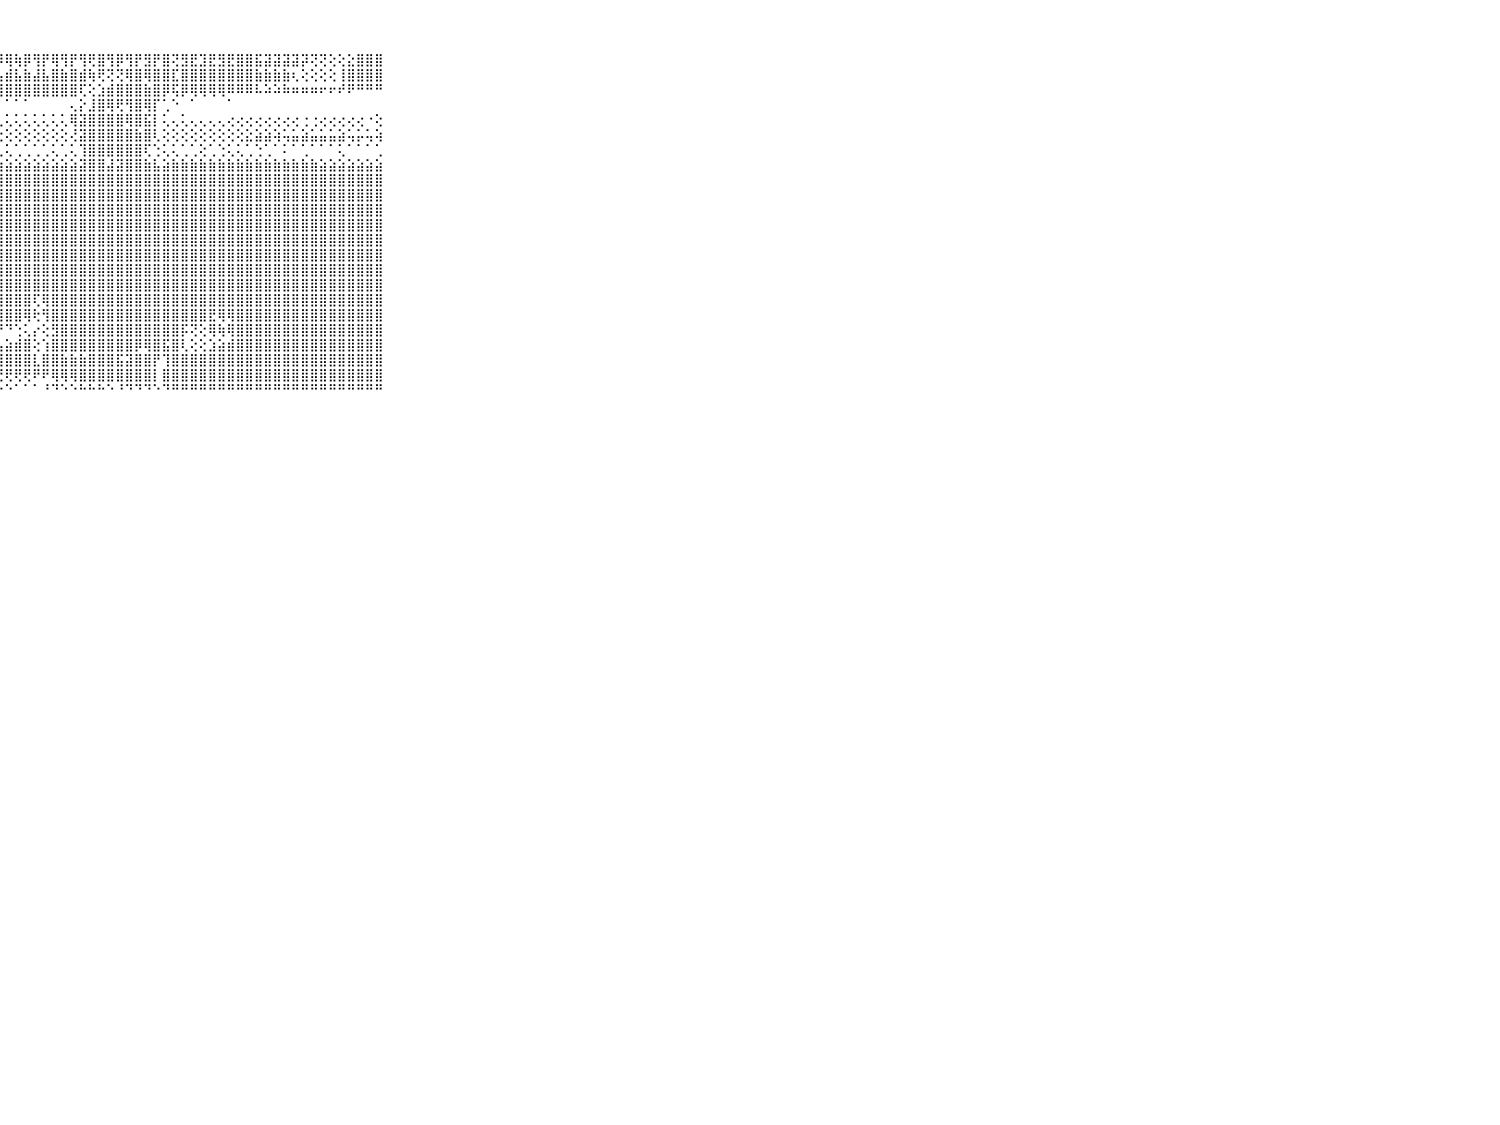

⠀⠀⠀⠀⠀⠀⠀⠀⠀⠀⠀⢼⡿⢿⢽⡿⣯⢵⡧⣿⢿⡵⣿⢿⡷⣿⢿⡿⢿⢷⡿⢻⡟⢿⢻⡟⢻⢟⣿⢻⡿⢻⡟⣻⡟⣿⢝⣻⣟⣹⣟⣻⣟⣿⣿⣯⣽⣽⣽⣽⡽⢝⢝⢕⢕⣕⣿⣿⣿⠀⠀⠀⠀⠀⠀⠀⠀⠀⠀⠀⠀
⠀⠀⠀⠀⠀⠀⠀⠀⠀⠀⠀⣕⣇⣸⣵⣧⣼⣱⣇⣼⣱⣧⣾⣱⣇⣼⣱⣧⣾⣧⣷⣼⣧⣿⣷⣿⣾⢷⢟⢝⢝⢿⣿⢿⣿⣿⣏⣿⣿⣿⣿⣿⣿⣿⣿⣷⣷⣷⣷⢆⢕⢕⢕⢕⢸⣿⣿⣿⣿⠀⠀⠀⠀⠀⠀⠀⠀⠀⠀⠀⠀
⠀⠀⠀⠀⠀⠀⠀⠀⠀⠀⠀⣿⣿⣿⣿⣿⣿⣿⣿⣿⣿⣿⣿⣿⣿⣿⣿⣿⣿⣿⣿⣿⣿⣿⣿⣿⢏⢕⣱⣾⣿⣿⣿⣷⣿⡿⢯⡿⢿⢿⢿⢿⠿⠿⠿⠧⠵⠵⠷⠶⠶⠶⠖⠖⠞⠟⠛⠛⠛⠀⠀⠀⠀⠀⠀⠀⠀⠀⠀⠀⠀
⠀⠀⠀⠀⠀⠀⠀⠀⠀⠀⠀⠉⠉⠉⠉⠉⠉⠙⠉⠉⠁⠁⠁⠁⠁⠁⠑⠁⠁⠁⠁⠀⠀⠀⠀⢄⡕⣸⣿⢿⢟⢻⣿⢿⡏⢁⠑⠀⠁⠀⠀⠀⠁⠀⠀⠀⠀⠀⠀⠀⠀⠀⠀⠀⠀⠀⠀⠀⠀⠀⠀⠀⠀⠀⠀⠀⠀⠀⠀⠀⠀
⠀⠀⠀⠀⠀⠀⠀⠀⠀⠀⠀⢄⢄⢄⢄⢄⢄⢄⢅⢅⢅⢅⢅⢅⢅⢅⢅⢅⢅⢅⢅⢅⢅⢅⢅⢿⣽⣿⣿⣿⣿⢿⣿⣯⡇⢅⢄⢅⢄⢄⢄⢄⢔⢔⢔⢔⢔⢔⢔⢔⢐⢐⢔⢔⢔⢔⢔⠐⢕⠀⠀⠀⠀⠀⠀⠀⠀⠀⠀⠀⠀
⠀⠀⠀⠀⠀⠀⠀⠀⠀⠀⠀⢅⢅⢅⢅⢕⢕⢕⢕⢕⢕⢕⢕⢕⢕⢕⢕⢕⢕⢕⢕⢕⢕⢕⢕⢜⣽⣿⣿⣿⣿⣿⣷⣿⢇⢕⢕⢕⢕⢕⢕⢕⢕⢕⣕⣵⣵⢵⢥⣥⣵⣥⣥⣥⣵⢥⡥⢥⢵⠀⠀⠀⠀⠀⠀⠀⠀⠀⠀⠀⠀
⠀⠀⠀⠀⠀⠀⠀⠀⠀⠀⠀⢁⢅⢁⢅⢅⢅⢁⢁⢅⢁⢁⢁⢅⢅⢁⢅⢁⢅⢁⢁⢁⢁⢅⢁⢅⢹⣿⣿⣿⣿⣿⣿⢏⢑⢅⢅⢁⢁⢕⢁⢑⢅⢅⢁⢑⢁⠁⠅⠁⢁⠁⠁⠁⢅⠁⠁⠁⢁⠀⠀⠀⠀⠀⠀⠀⠀⠀⠀⠀⠀
⠀⠀⠀⠀⠀⠀⠀⠀⠀⠀⠀⣷⣷⣷⣧⣵⣵⣵⣵⣵⣵⣵⣵⣵⣵⣵⣵⣵⣵⣵⣵⣵⣵⣵⣵⣵⣽⣿⣿⣼⣽⣿⣿⣷⣧⣵⣷⣷⣷⣷⣷⣷⣷⣷⣷⣷⣷⣷⣷⣷⣷⣷⣵⣵⣵⣵⣵⣵⣵⠀⠀⠀⠀⠀⠀⠀⠀⠀⠀⠀⠀
⠀⠀⠀⠀⠀⠀⠀⠀⠀⠀⠀⣿⣿⣿⣿⣿⡕⣸⣿⣿⣿⣿⣿⣿⣿⣇⢸⣿⣿⣿⣿⣿⣿⣿⣿⣿⣿⣿⣿⣿⣿⣿⣿⣿⣿⣿⣿⣿⣿⣿⣿⣿⣿⣿⣿⣿⣿⣿⣿⣿⣿⣿⣿⣿⣿⣿⣿⣿⣿⠀⠀⠀⠀⠀⠀⠀⠀⠀⠀⠀⠀
⠀⠀⠀⠀⠀⠀⠀⠀⠀⠀⠀⣿⣿⣿⣿⣿⢕⢸⣿⣿⣿⣿⣿⣿⣿⡇⢸⣿⣿⣿⣿⣿⣿⣿⣿⣿⣿⣿⣿⣿⣿⣿⣿⣿⣿⣿⣿⣿⣿⣿⣿⣿⣿⣿⣿⣿⣿⣿⣿⣿⣿⣿⣿⣿⣿⣿⣿⣿⣿⠀⠀⠀⠀⠀⠀⠀⠀⠀⠀⠀⠀
⠀⠀⠀⠀⠀⠀⠀⠀⠀⠀⠀⣿⣿⣿⣿⣿⢕⢕⣿⣿⣿⣿⣿⣿⣿⡇⢱⣿⣿⣿⣿⣿⣿⣿⣿⣿⣿⣿⣿⣿⣿⣿⣿⣿⣿⣿⣿⣿⣿⣿⣿⣿⣿⣿⣿⣿⣿⣿⣿⣿⣿⣿⣿⣿⣿⣿⣿⣿⣿⠀⠀⠀⠀⠀⠀⠀⠀⠀⠀⠀⠀
⠀⠀⠀⠀⠀⠀⠀⠀⠀⠀⠀⣿⣿⣿⣿⣿⢕⢕⣿⣿⣿⣿⣿⣿⣿⡇⢕⣿⣿⣿⣿⣿⣿⣿⣿⣿⣿⣿⣿⣿⣿⣿⣿⣿⣿⣿⣿⣿⣿⣿⣿⣿⣿⣿⣿⣿⣿⣿⣿⣿⣿⣿⣿⣿⣿⣿⣿⣿⣿⠀⠀⠀⠀⠀⠀⠀⠀⠀⠀⠀⠀
⠀⠀⠀⠀⠀⠀⠀⠀⠀⠀⠀⣿⣿⣿⣿⣿⡇⢱⣿⣿⣿⣿⣿⣿⣿⡇⢸⣿⣿⣿⣿⣿⣿⣿⣿⣿⣿⣿⣿⣿⣿⣿⣿⣿⣿⣿⣿⣿⣿⣿⣿⣿⣿⣿⣿⣿⣿⣿⣿⣿⣿⣿⣿⣿⣿⣿⣿⣿⣿⠀⠀⠀⠀⠀⠀⠀⠀⠀⠀⠀⠀
⠀⠀⠀⠀⠀⠀⠀⠀⠀⠀⠀⣿⣿⣿⣿⣿⡇⢕⣿⣿⣿⣿⣿⣿⣿⣇⢜⣿⣿⣿⣿⣿⣿⣿⣿⣿⣿⣿⣿⣿⣿⣿⣿⣿⣿⣿⣿⣿⣿⣿⣿⣿⣿⣿⣿⣿⣿⣿⣿⣿⣿⣿⣿⣿⣿⣿⣿⣿⣿⠀⠀⠀⠀⠀⠀⠀⠀⠀⠀⠀⠀
⠀⠀⠀⠀⠀⠀⠀⠀⠀⠀⠀⣿⣿⣿⣿⣿⣿⣿⣿⣿⣿⣿⣿⣿⣿⣿⣷⣿⣿⣿⣿⣿⣿⣿⣿⣿⣿⣿⣿⣿⣿⣿⣿⣿⣿⣿⣿⣿⣿⣿⣿⣿⣿⣿⣿⣿⣿⣿⣿⣿⣿⣿⣿⣿⣿⣿⣿⣿⣿⠀⠀⠀⠀⠀⠀⠀⠀⠀⠀⠀⠀
⠀⠀⠀⠀⠀⠀⠀⠀⠀⠀⠀⣿⣿⣿⣿⣿⣿⣿⣿⣿⣿⣿⣿⣿⣿⣿⣿⣿⣿⣿⣿⣿⣿⣿⣿⣿⣿⣿⣿⣿⣿⣿⣿⣿⣿⣿⣿⣿⣿⣿⣿⣿⣿⣿⣿⣿⣿⣿⣿⣿⣿⣿⣿⣿⣿⣿⣿⣿⣿⠀⠀⠀⠀⠀⠀⠀⠀⠀⠀⠀⠀
⠀⠀⠀⠀⠀⠀⠀⠀⠀⠀⠀⣿⣿⡿⢿⣿⣿⣿⣿⣿⢿⢿⢿⣿⣿⣿⢻⣿⣿⣿⣿⢏⢿⣿⣿⣿⣿⣿⣿⣿⣿⣿⣿⣿⣿⣿⣿⣿⣿⣿⣿⣿⣿⣿⣿⣿⣿⣿⣿⣿⣿⣿⣿⣿⣿⣿⣿⣿⣿⠀⠀⠀⠀⠀⠀⠀⠀⠀⠀⠀⠀
⠀⠀⠀⠀⠀⠀⠀⠀⠀⠀⠀⠕⢕⢕⢜⢻⢿⢿⢟⢕⢕⢕⢕⢕⢽⣿⣿⣿⣿⣿⢿⢗⢻⣿⣿⣿⣿⣿⣿⣿⣿⣿⣿⣿⣿⣿⣿⣿⣿⣿⣟⢿⢿⣿⣿⣿⣿⣿⣿⣿⣿⣿⣿⣿⣿⣿⣿⣿⣿⠀⠀⠀⠀⠀⠀⠀⠀⠀⠀⠀⠀
⠀⠀⠀⠀⠀⠀⠀⠀⠀⠀⠀⠀⠄⠄⠀⢀⢀⢁⢁⢁⢑⠁⠁⠅⠑⠑⠘⠙⠙⢑⢅⡔⢕⣻⣿⣿⣿⣿⣿⣿⣿⣿⣿⣿⣿⣿⣿⡯⢝⢕⢿⢷⢿⣿⣿⣿⣿⣿⣿⣿⣿⣿⣿⣿⣿⣿⣿⣿⣿⠀⠀⠀⠀⠀⠀⠀⠀⠀⠀⠀⠀
⠀⠀⠀⠀⠀⠀⠀⠀⠀⠀⠀⠄⢔⢄⢄⢕⣯⣿⢕⢕⢁⢁⢁⢁⢕⢱⢱⣧⣵⣾⣿⢕⢱⣿⣿⣿⣿⣿⣿⣿⣿⣿⡿⢿⣿⣯⣿⢇⢕⢕⣱⣵⣾⣿⣿⣿⣿⣿⣿⣿⣿⣿⣿⣿⣿⣿⣿⣿⣿⠀⠀⠀⠀⠀⠀⠀⠀⠀⠀⠀⠀
⠀⠀⠀⠀⠀⠀⠀⠀⠀⠀⠀⠕⢕⠕⢕⢕⢿⡿⢕⢕⢕⢕⢕⢕⢕⢸⣿⣿⣿⣿⣿⣇⣿⣿⣷⣷⣷⣿⣿⣿⣯⣽⣿⣿⡟⢹⣿⣿⣿⣿⣿⣿⣿⣿⣿⣿⣿⣿⣿⣿⣿⣿⣿⣿⣿⣿⣿⣿⣿⠀⠀⠀⠀⠀⠀⠀⠀⠀⠀⠀⠀
⠀⠀⠀⠀⠀⠀⠀⠀⠀⠀⠀⠁⠑⠑⠐⠐⠐⠔⠔⠔⠅⠅⢅⢕⢕⢜⣙⢟⢟⢟⢟⠟⠟⢿⢿⢿⣿⣿⣿⣿⣿⣿⣿⣿⡇⣿⣿⣿⣿⣿⣿⣿⣿⣿⣿⣿⣿⣿⣿⣿⣿⣿⣿⣿⣿⣿⣿⣿⣿⠀⠀⠀⠀⠀⠀⠀⠀⠀⠀⠀⠀
⠀⠀⠀⠀⠀⠀⠀⠀⠀⠀⠀⠀⠀⠀⠀⠀⠀⠀⠀⠀⠑⠀⠑⠀⠑⠑⠑⠑⠑⠁⠁⠁⠘⠙⠑⠑⠓⠓⠓⠑⠘⠙⠙⠙⠑⠙⠛⠛⠛⠛⠛⠛⠛⠛⠛⠛⠛⠛⠛⠛⠛⠛⠛⠛⠛⠛⠛⠛⠛⠀⠀⠀⠀⠀⠀⠀⠀⠀⠀⠀⠀